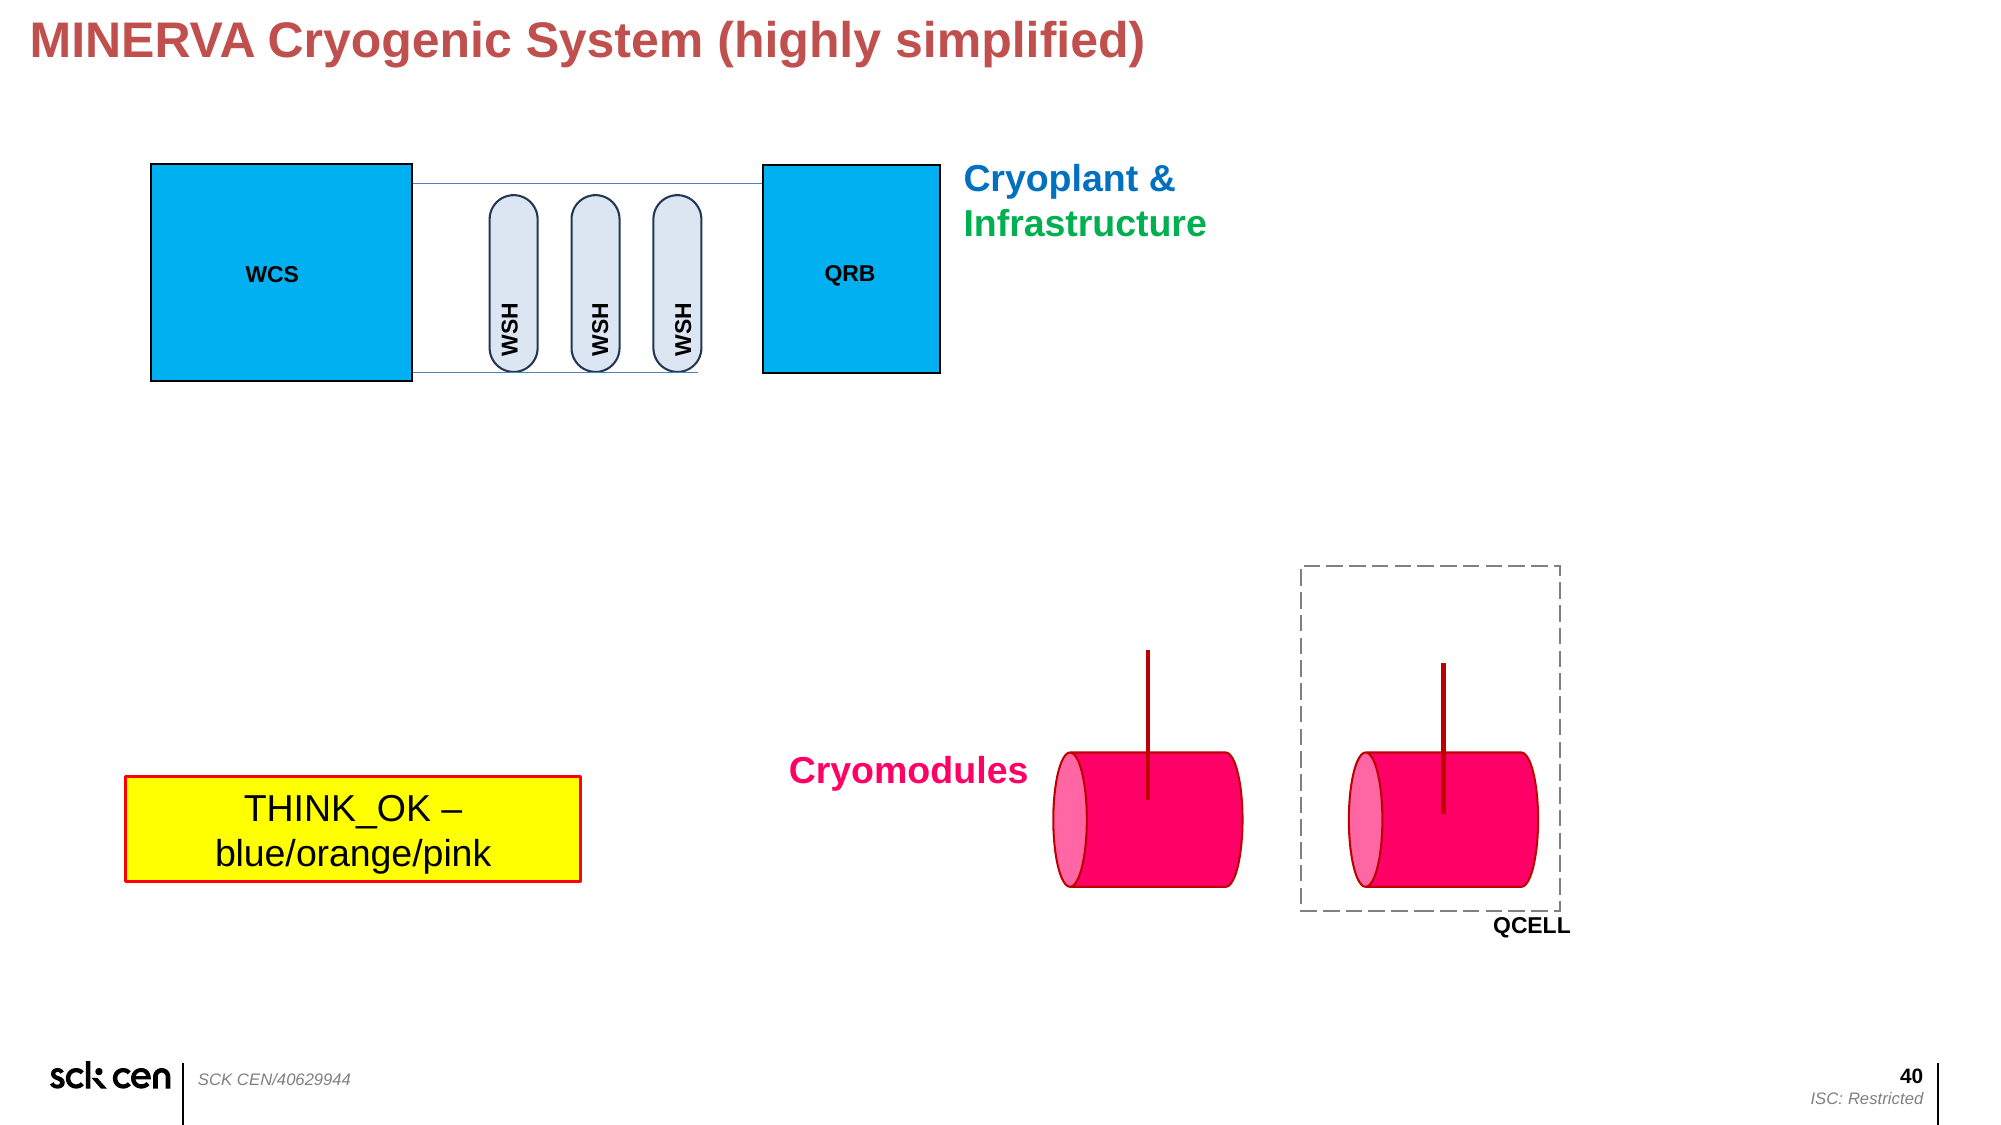

MINERVA Cryogenic System (highly simplified)
Cryoplant & Infrastructure

QRB
WCS
WSH
WSH
WSH

Cryomodules
QM
QM
QCELL
THINK_OK – blue/orange/pink
40